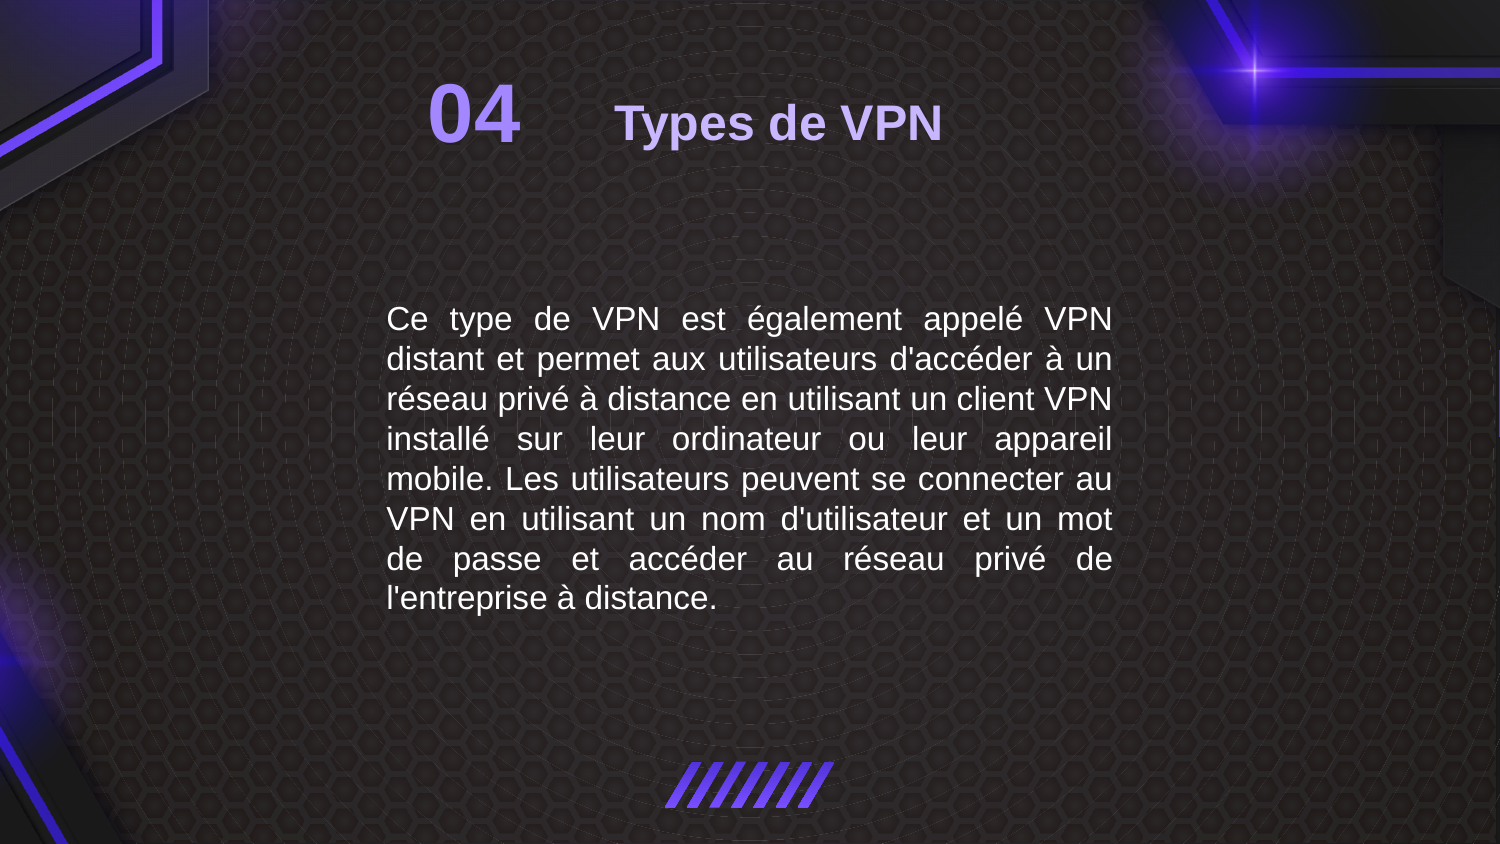

04
# Types de VPN
Ce type de VPN est également appelé VPN distant et permet aux utilisateurs d'accéder à un réseau privé à distance en utilisant un client VPN installé sur leur ordinateur ou leur appareil mobile. Les utilisateurs peuvent se connecter au VPN en utilisant un nom d'utilisateur et un mot de passe et accéder au réseau privé de l'entreprise à distance.
VPN basé sur le client